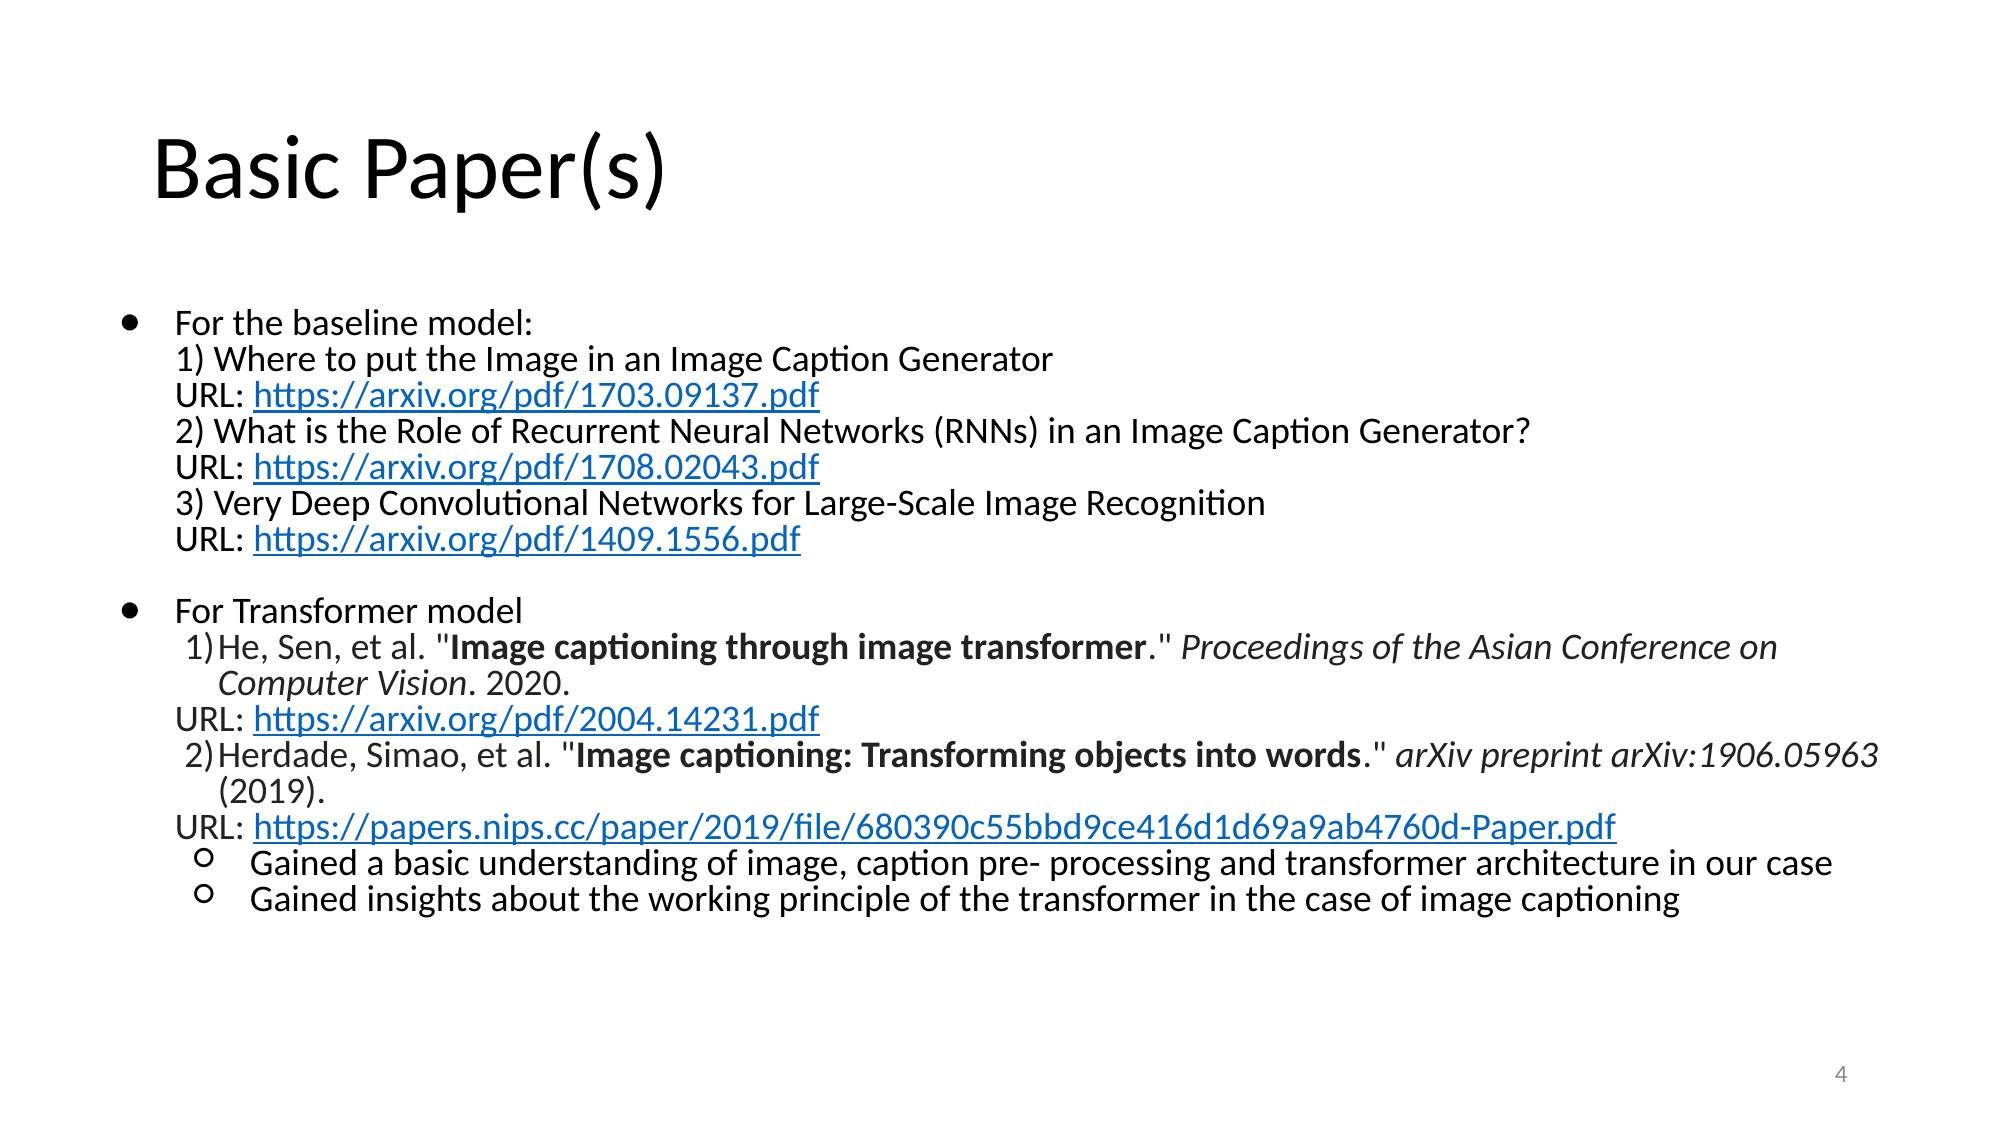

# Basic Paper(s)
For the baseline model:
1) Where to put the Image in an Image Caption Generator
URL: https://arxiv.org/pdf/1703.09137.pdf
2) What is the Role of Recurrent Neural Networks (RNNs) in an Image Caption Generator?
URL: https://arxiv.org/pdf/1708.02043.pdf
3) Very Deep Convolutional Networks for Large-Scale Image Recognition
URL: https://arxiv.org/pdf/1409.1556.pdf
For Transformer model
He, Sen, et al. "Image captioning through image transformer." Proceedings of the Asian Conference on Computer Vision. 2020.
URL: https://arxiv.org/pdf/2004.14231.pdf
Herdade, Simao, et al. "Image captioning: Transforming objects into words." arXiv preprint arXiv:1906.05963 (2019).
URL: https://papers.nips.cc/paper/2019/file/680390c55bbd9ce416d1d69a9ab4760d-Paper.pdf
Gained a basic understanding of image, caption pre- processing and transformer architecture in our case
Gained insights about the working principle of the transformer in the case of image captioning
4